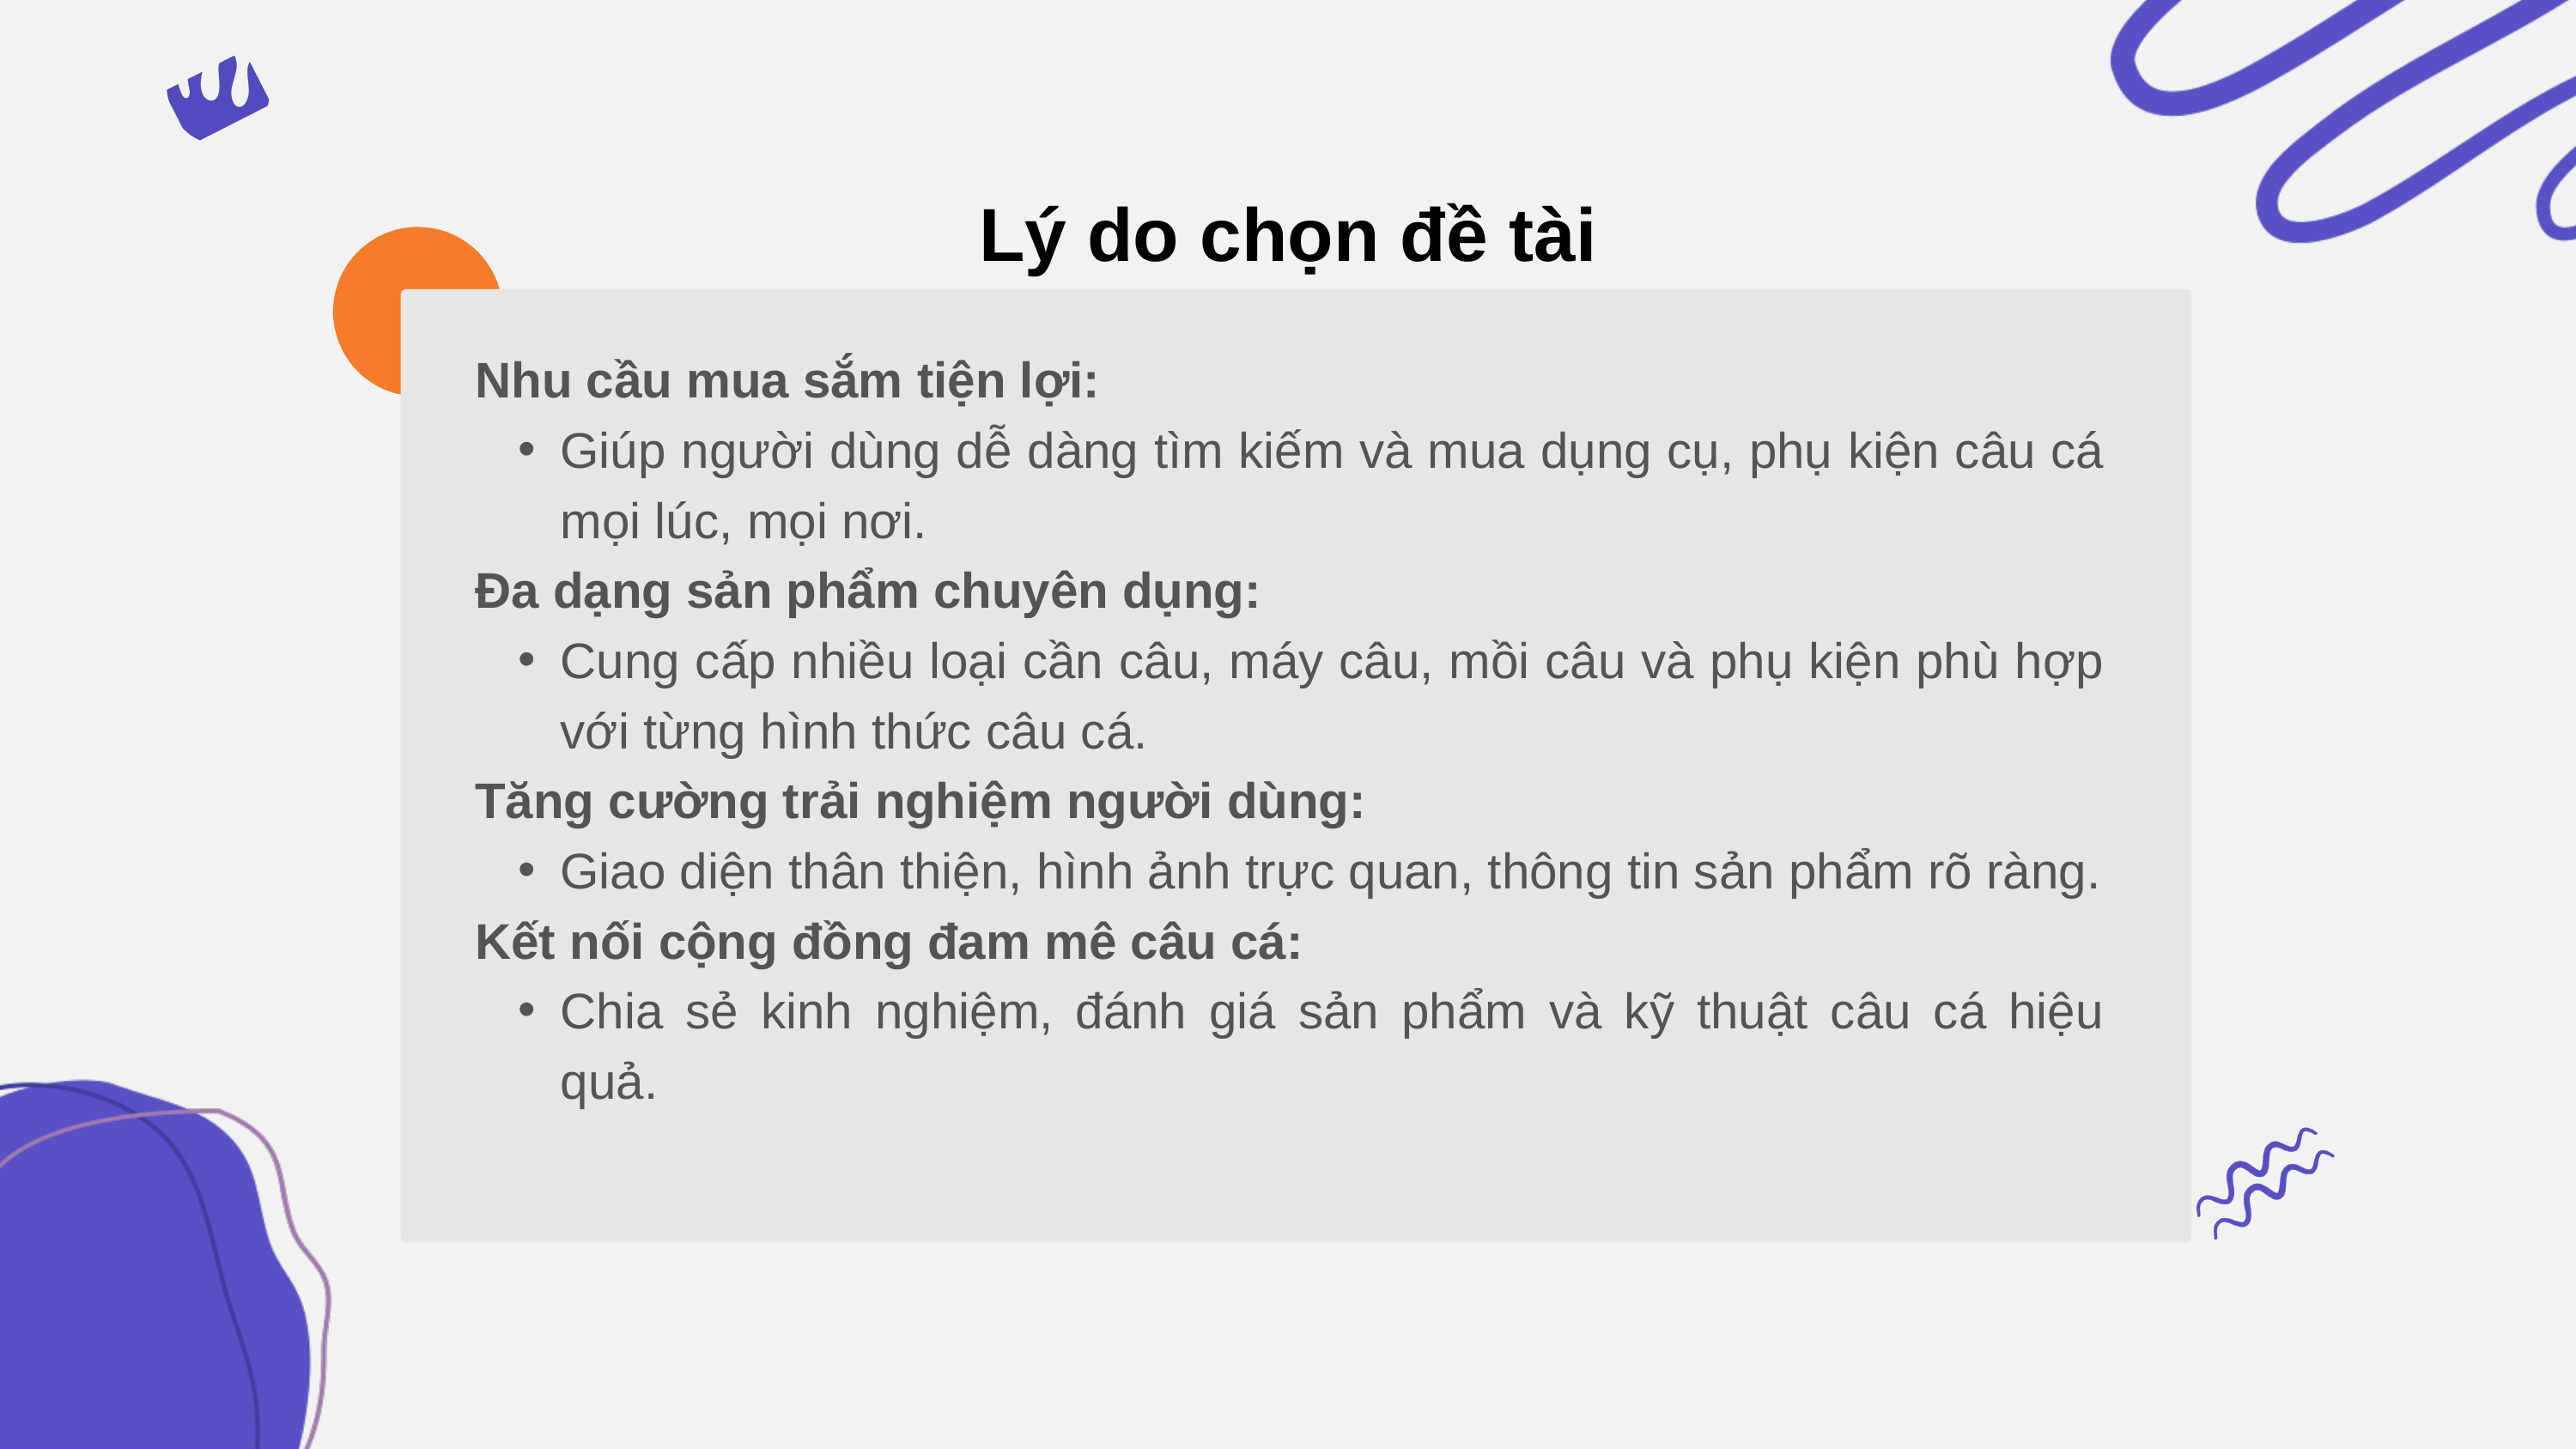

Lý do chọn đề tài

Nhu cầu mua sắm tiện lợi:
Giúp người dùng dễ dàng tìm kiếm và mua dụng cụ, phụ kiện câu cá mọi lúc, mọi nơi.
Đa dạng sản phẩm chuyên dụng:
Cung cấp nhiều loại cần câu, máy câu, mồi câu và phụ kiện phù hợp với từng hình thức câu cá.
Tăng cường trải nghiệm người dùng:
Giao diện thân thiện, hình ảnh trực quan, thông tin sản phẩm rõ ràng.
Kết nối cộng đồng đam mê câu cá:
Chia sẻ kinh nghiệm, đánh giá sản phẩm và kỹ thuật câu cá hiệu quả.